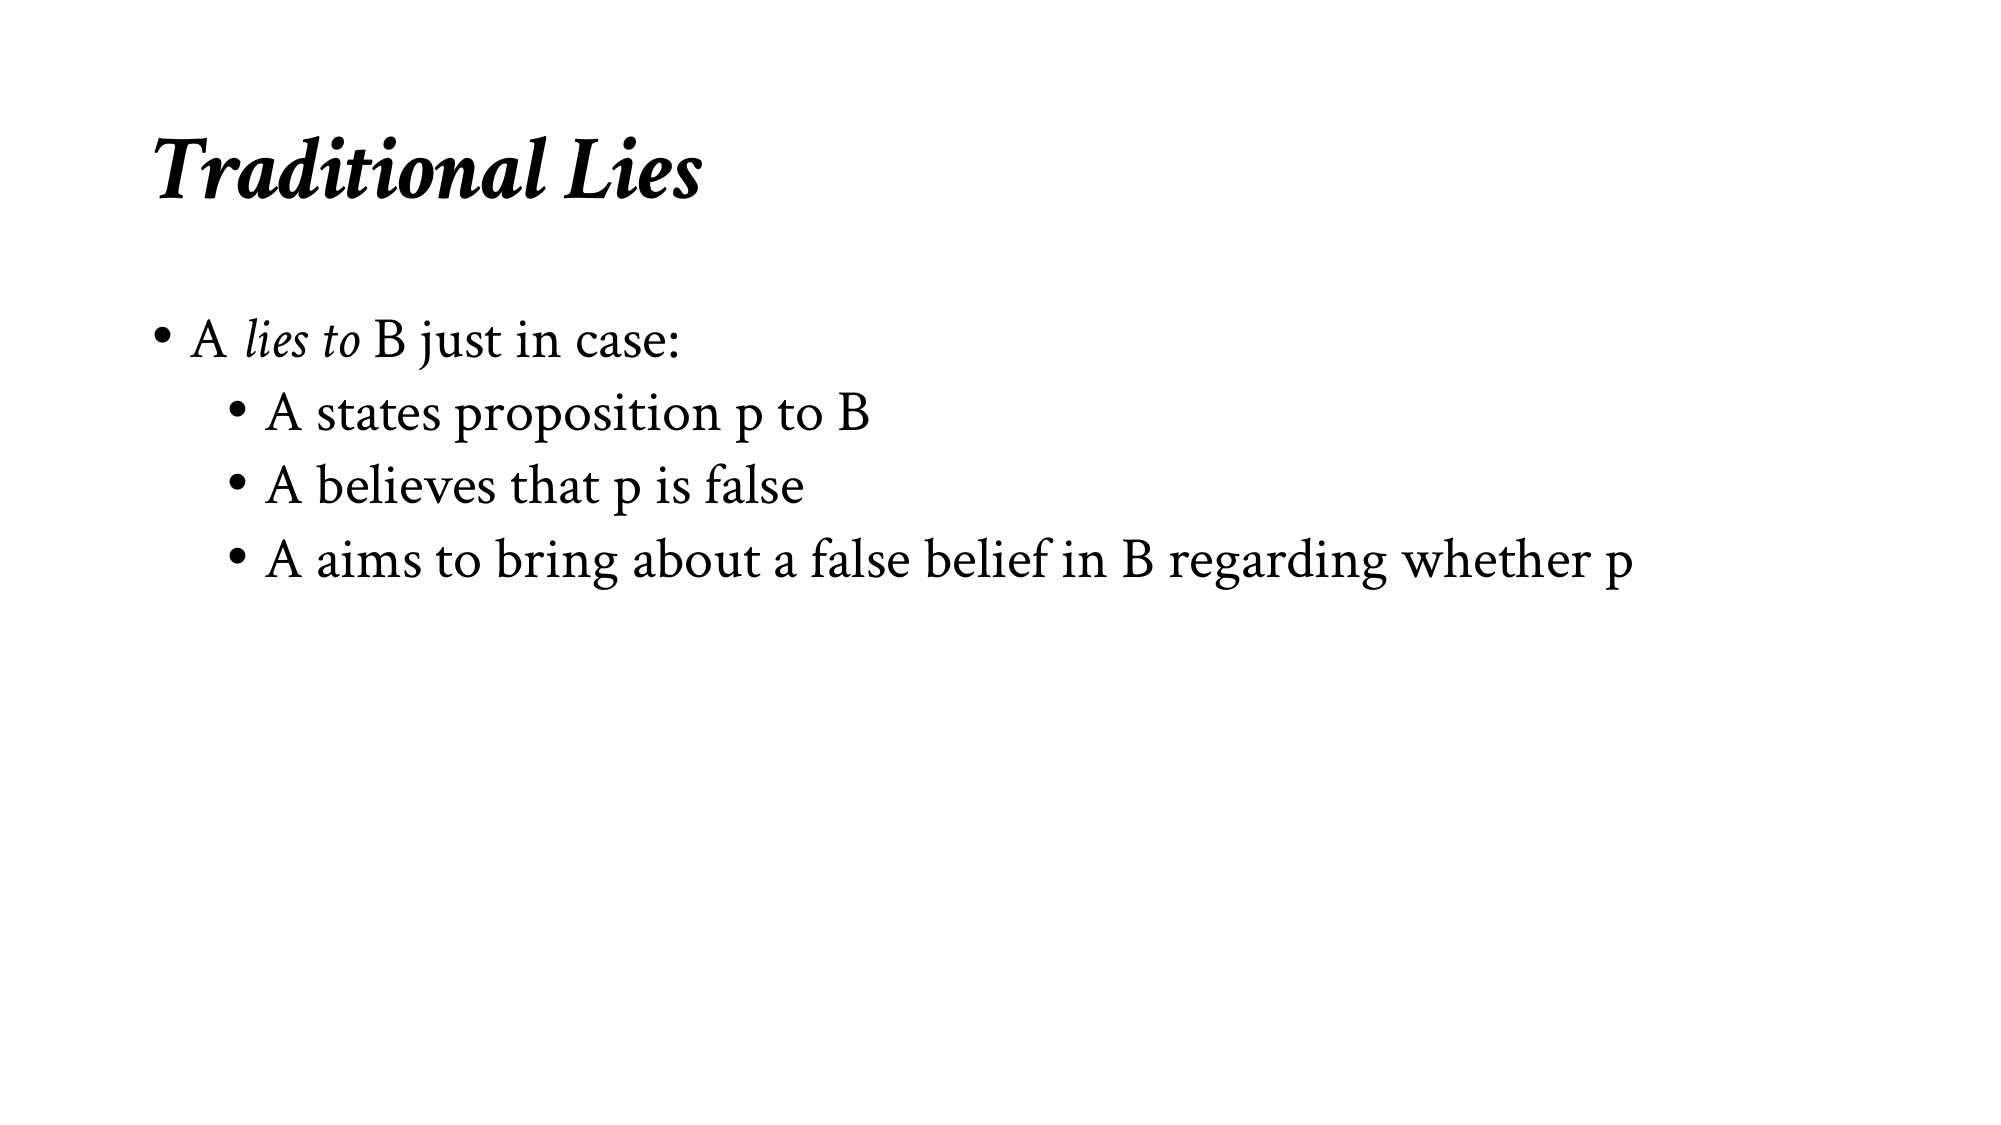

# Traditional Lies
A lies to B just in case:
A states proposition p to B
A believes that p is false
A aims to bring about a false belief in B regarding whether p